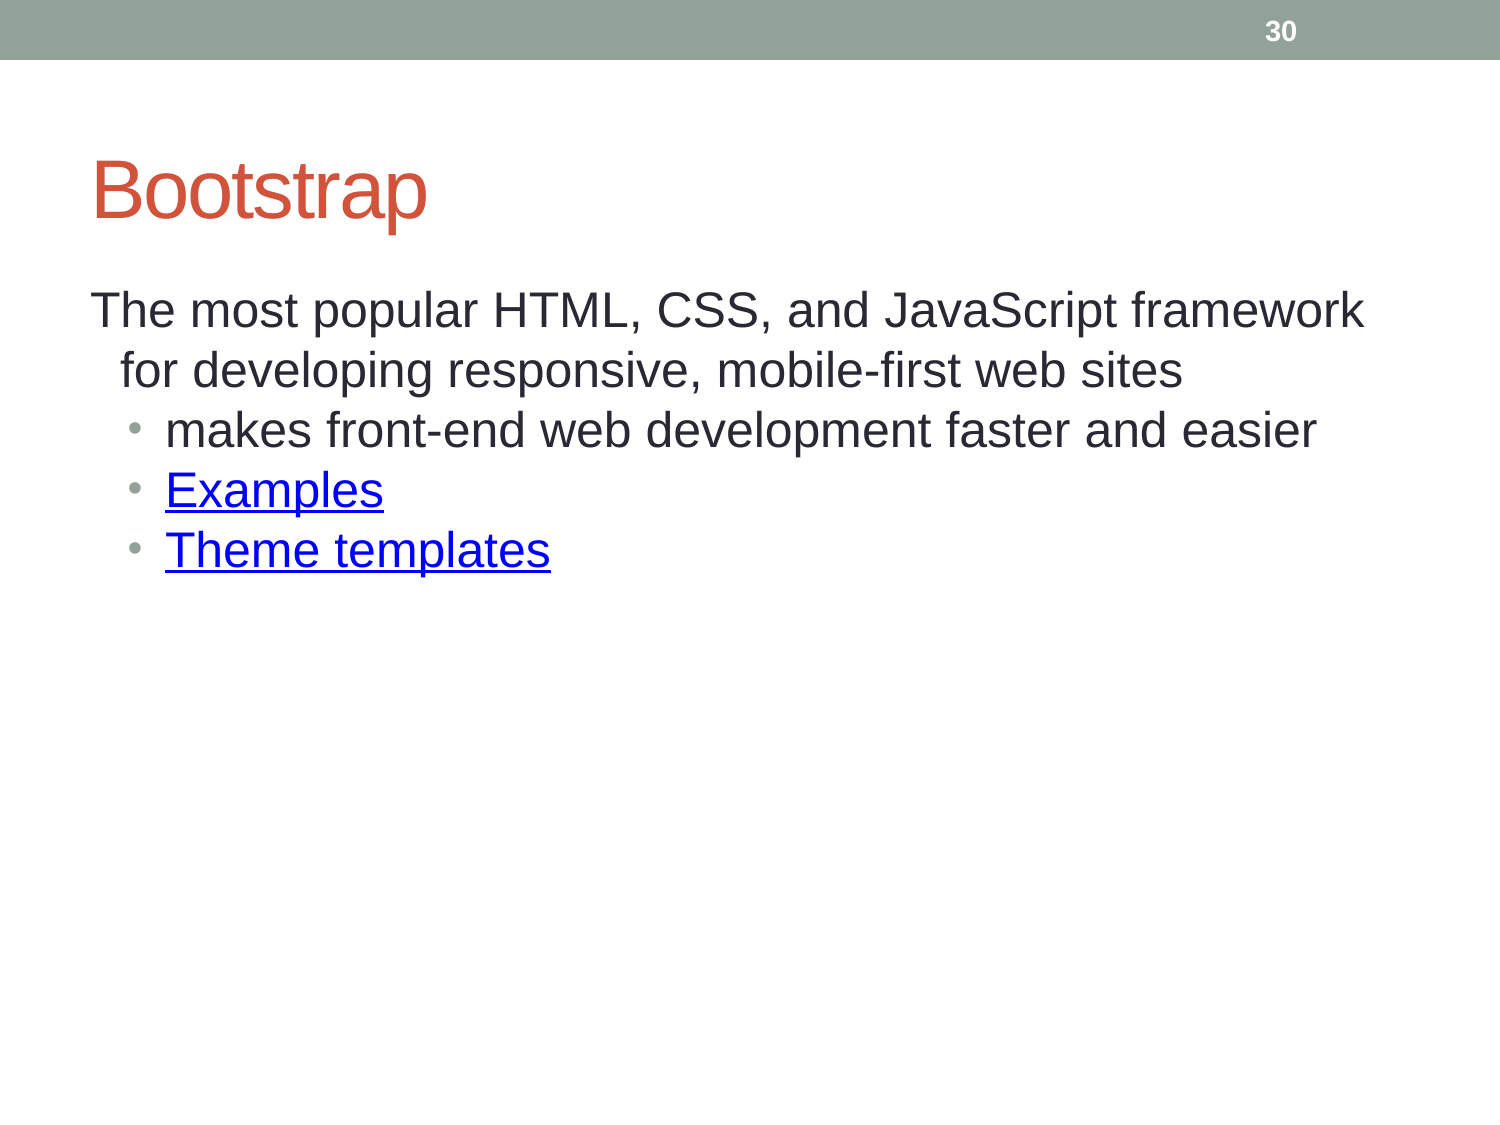

30
# Bootstrap
The most popular HTML, CSS, and JavaScript framework for developing responsive, mobile-first web sites
makes front-end web development faster and easier
Examples
Theme templates